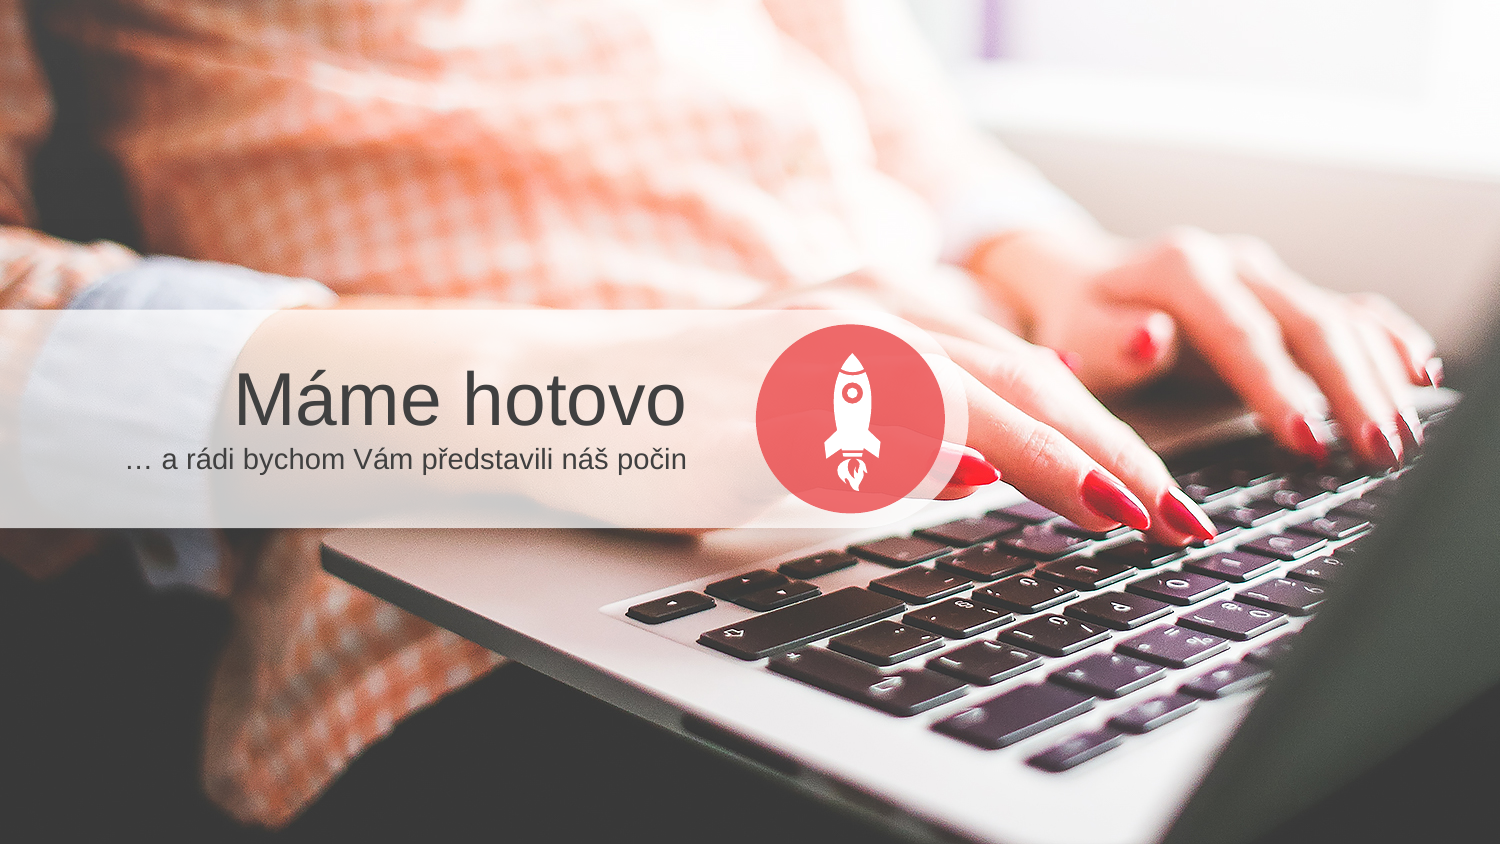

Máme hotovo
… a rádi bychom Vám představili náš počin